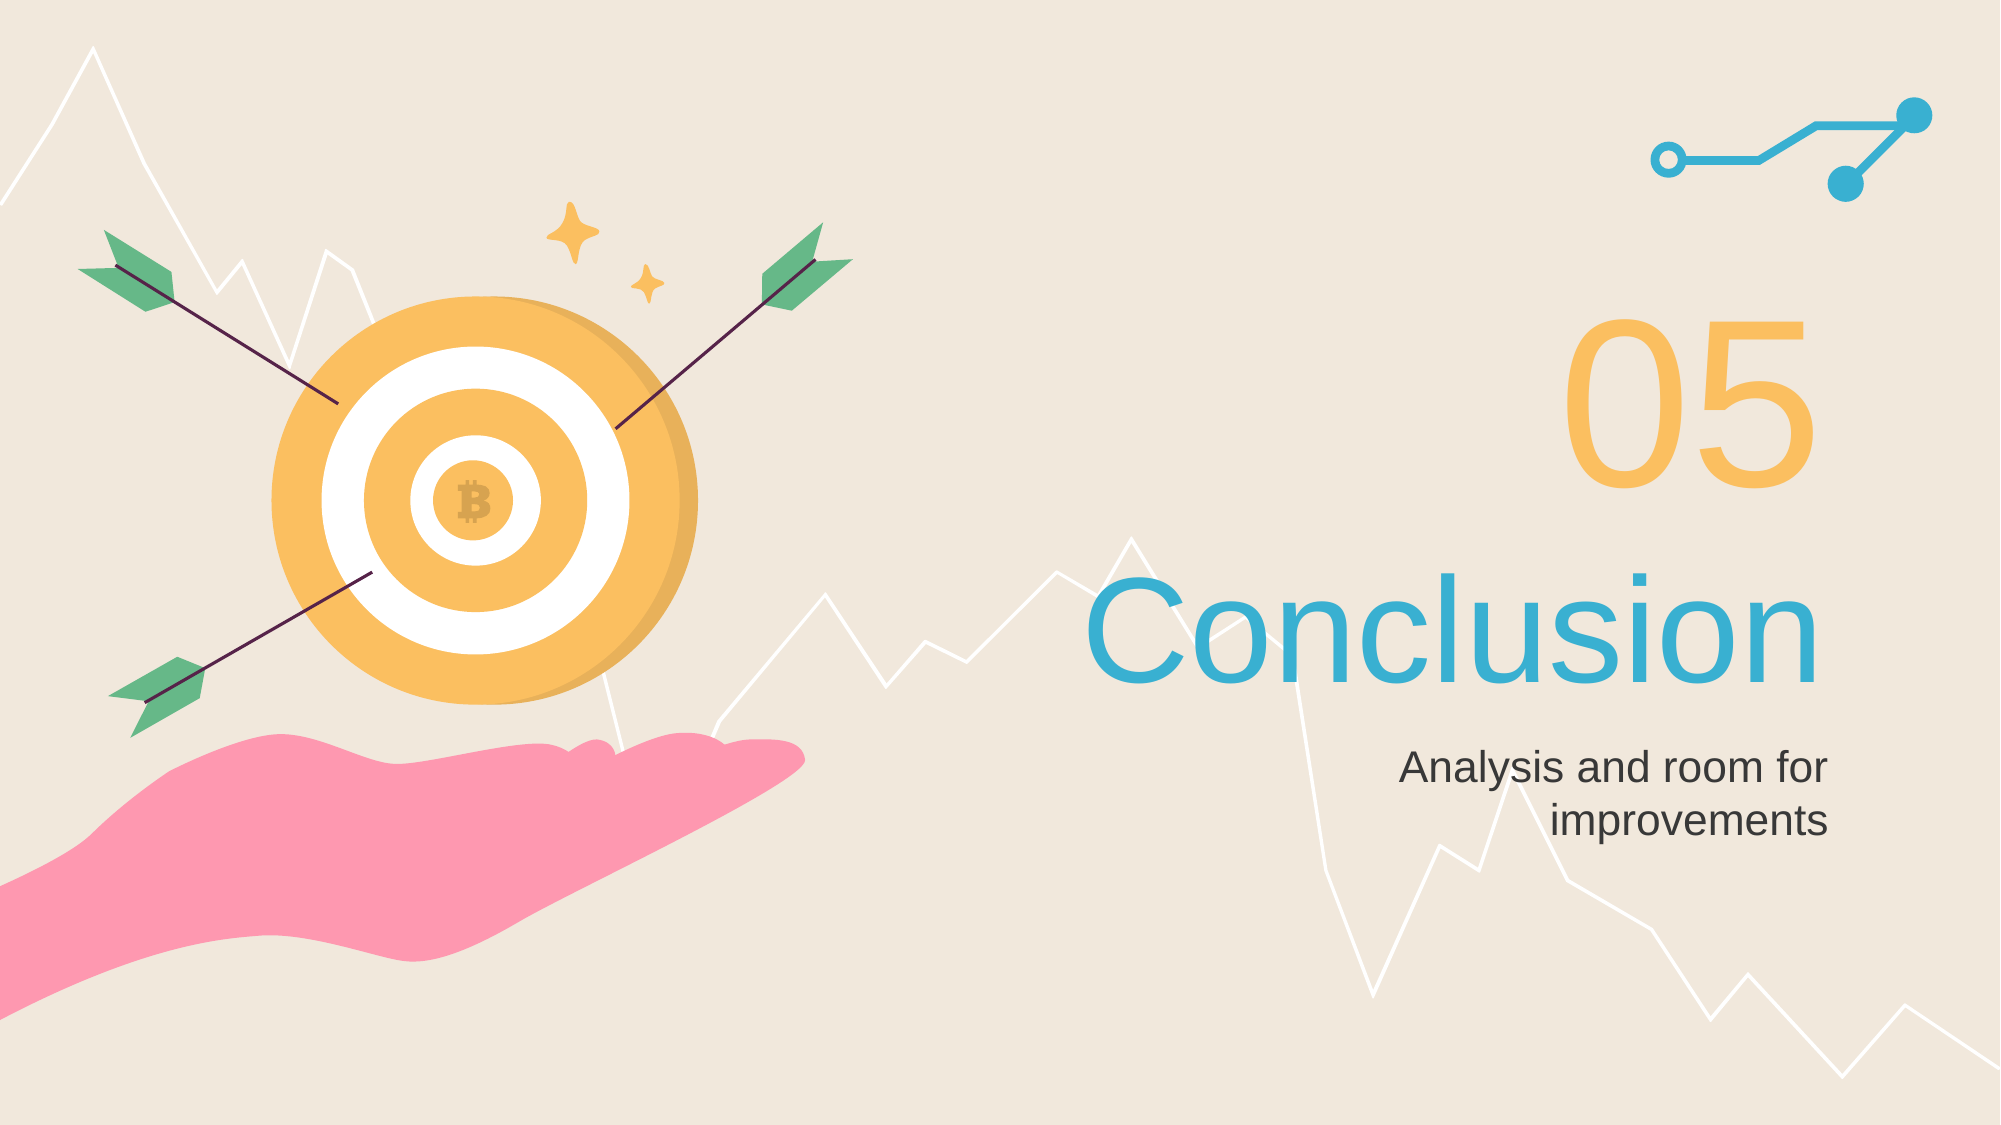

05
# Conclusion
Analysis and room for improvements